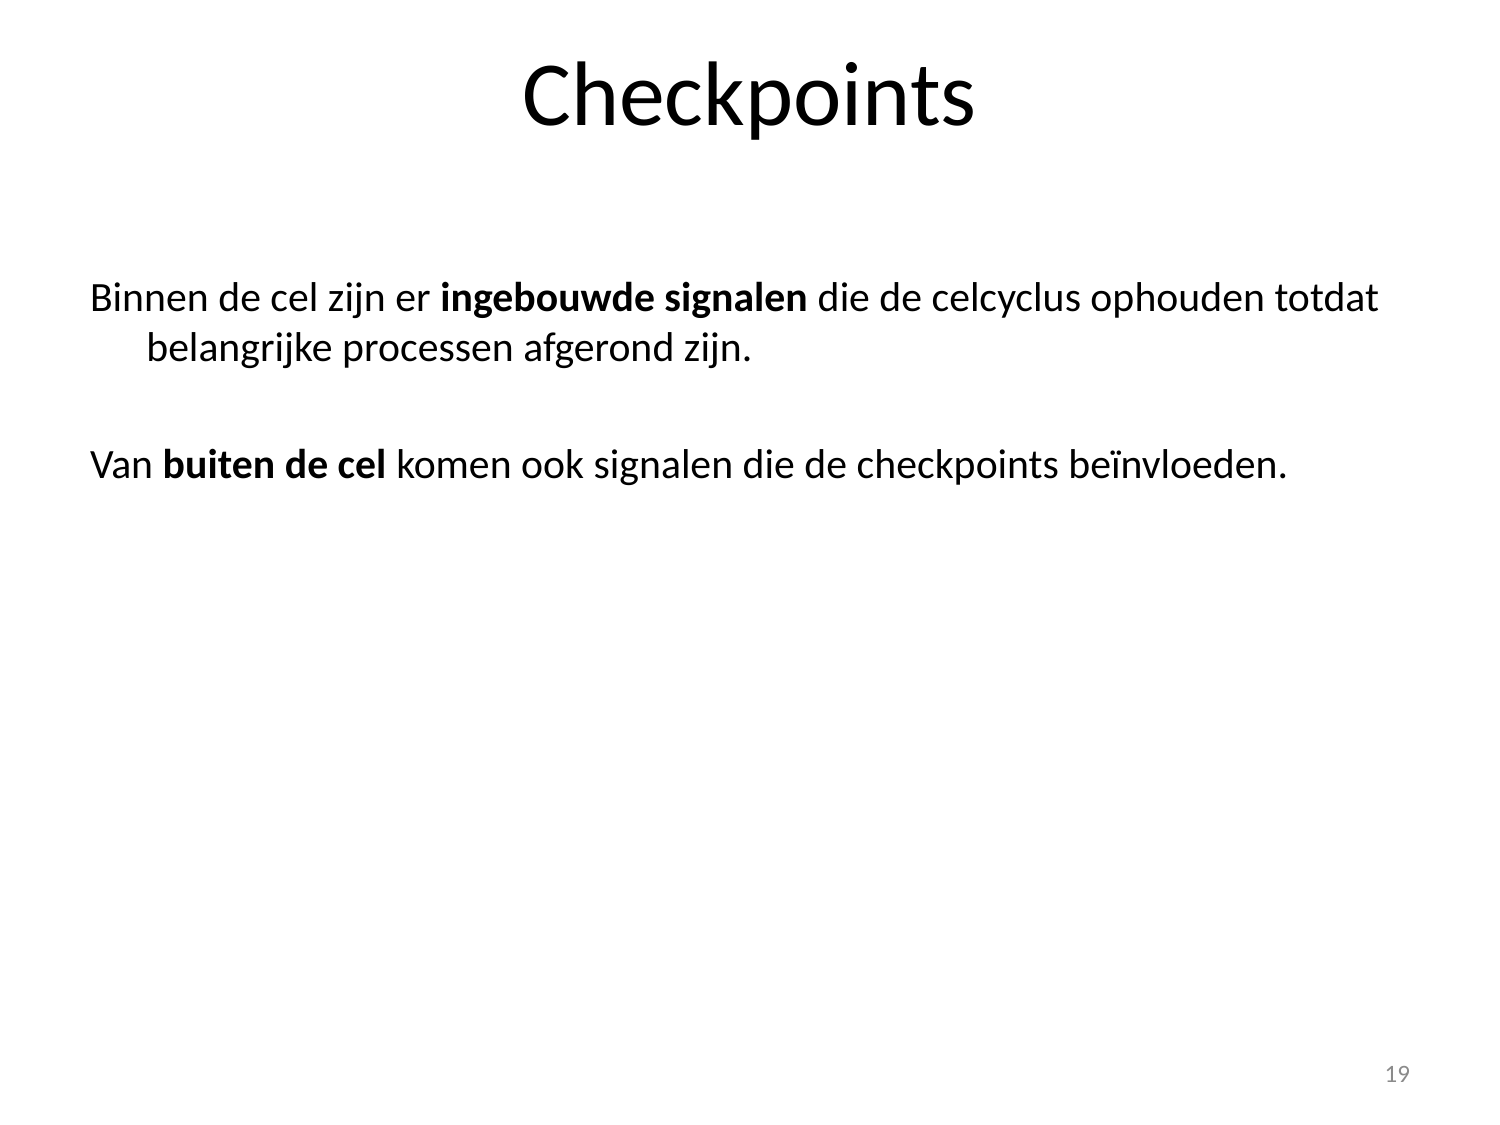

# Checkpoints
Binnen de cel zijn er ingebouwde signalen die de celcyclus ophouden totdat belangrijke processen afgerond zijn.

Van buiten de cel komen ook signalen die de checkpoints beïnvloeden.

19